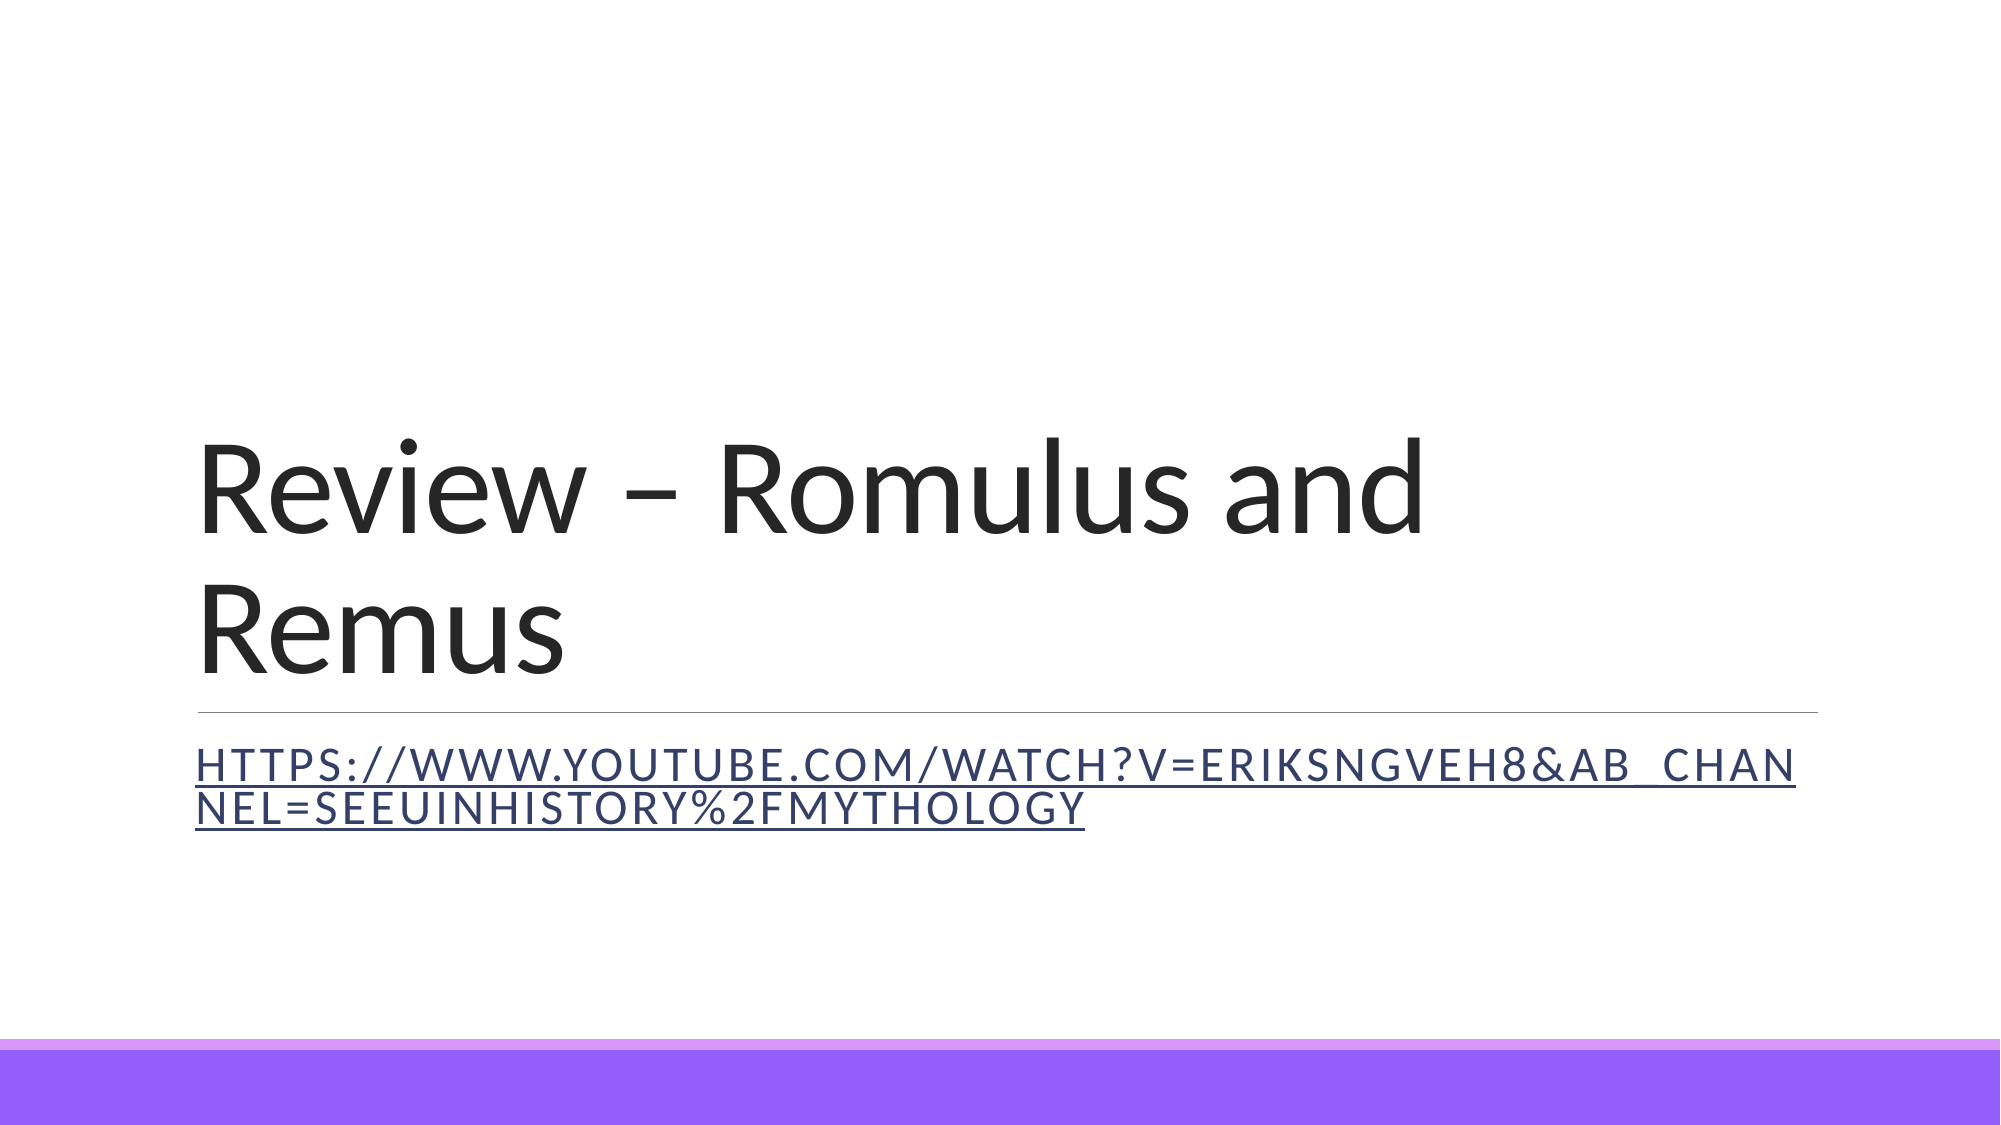

# Review – Romulus and Remus
https://www.youtube.com/watch?v=erIKsNgVeh8&ab_channel=SeeUinHistory%2FMythology